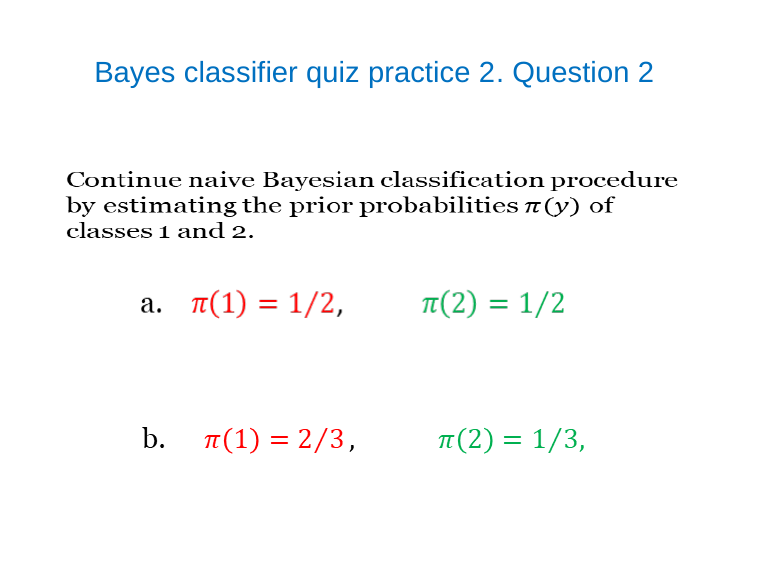

Bayes classifier quiz practice 2. Question 2
#